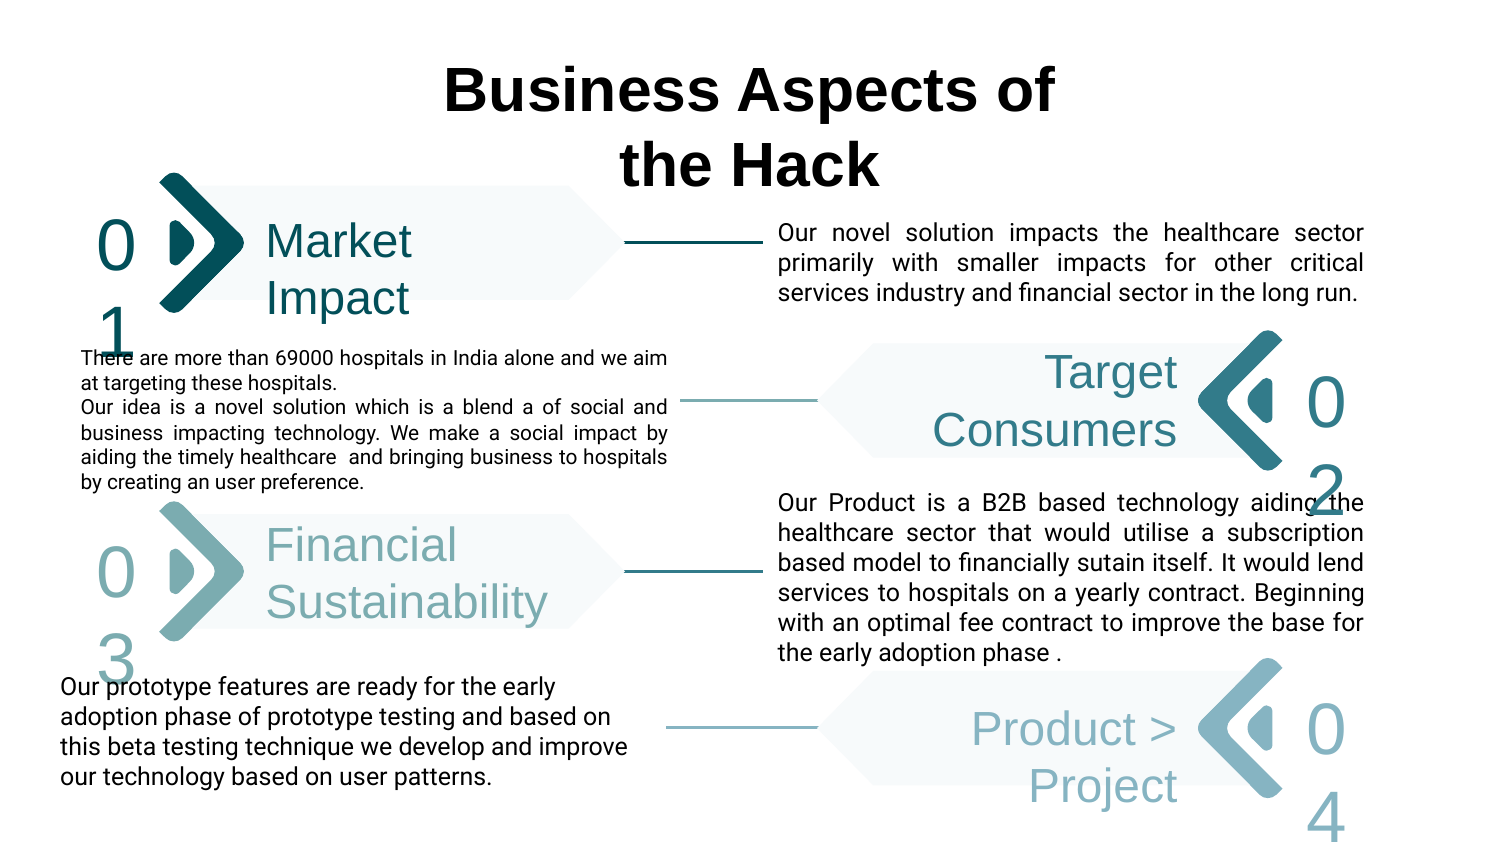

# Business Aspects of the Hack

01
Market Impact
Our novel solution impacts the healthcare sector primarily with smaller impacts for other critical services industry and financial sector in the long run.
Target Consumers

There are more than 69000 hospitals in India alone and we aim at targeting these hospitals.
Our idea is a novel solution which is a blend a of social and business impacting technology. We make a social impact by aiding the timely healthcare  and bringing business to hospitals by creating an user preference.
02
Our Product is a B2B based technology aiding the healthcare sector that would utilise a subscription based model to financially sutain itself. It would lend services to hospitals on a yearly contract. Beginning with an optimal fee contract to improve the base for the early adoption phase .
Financial Sustainability

03
Our prototype features are ready for the early adoption phase of prototype testing and based on this beta testing technique we develop and improve our technology based on user patterns.

04
Product > Project